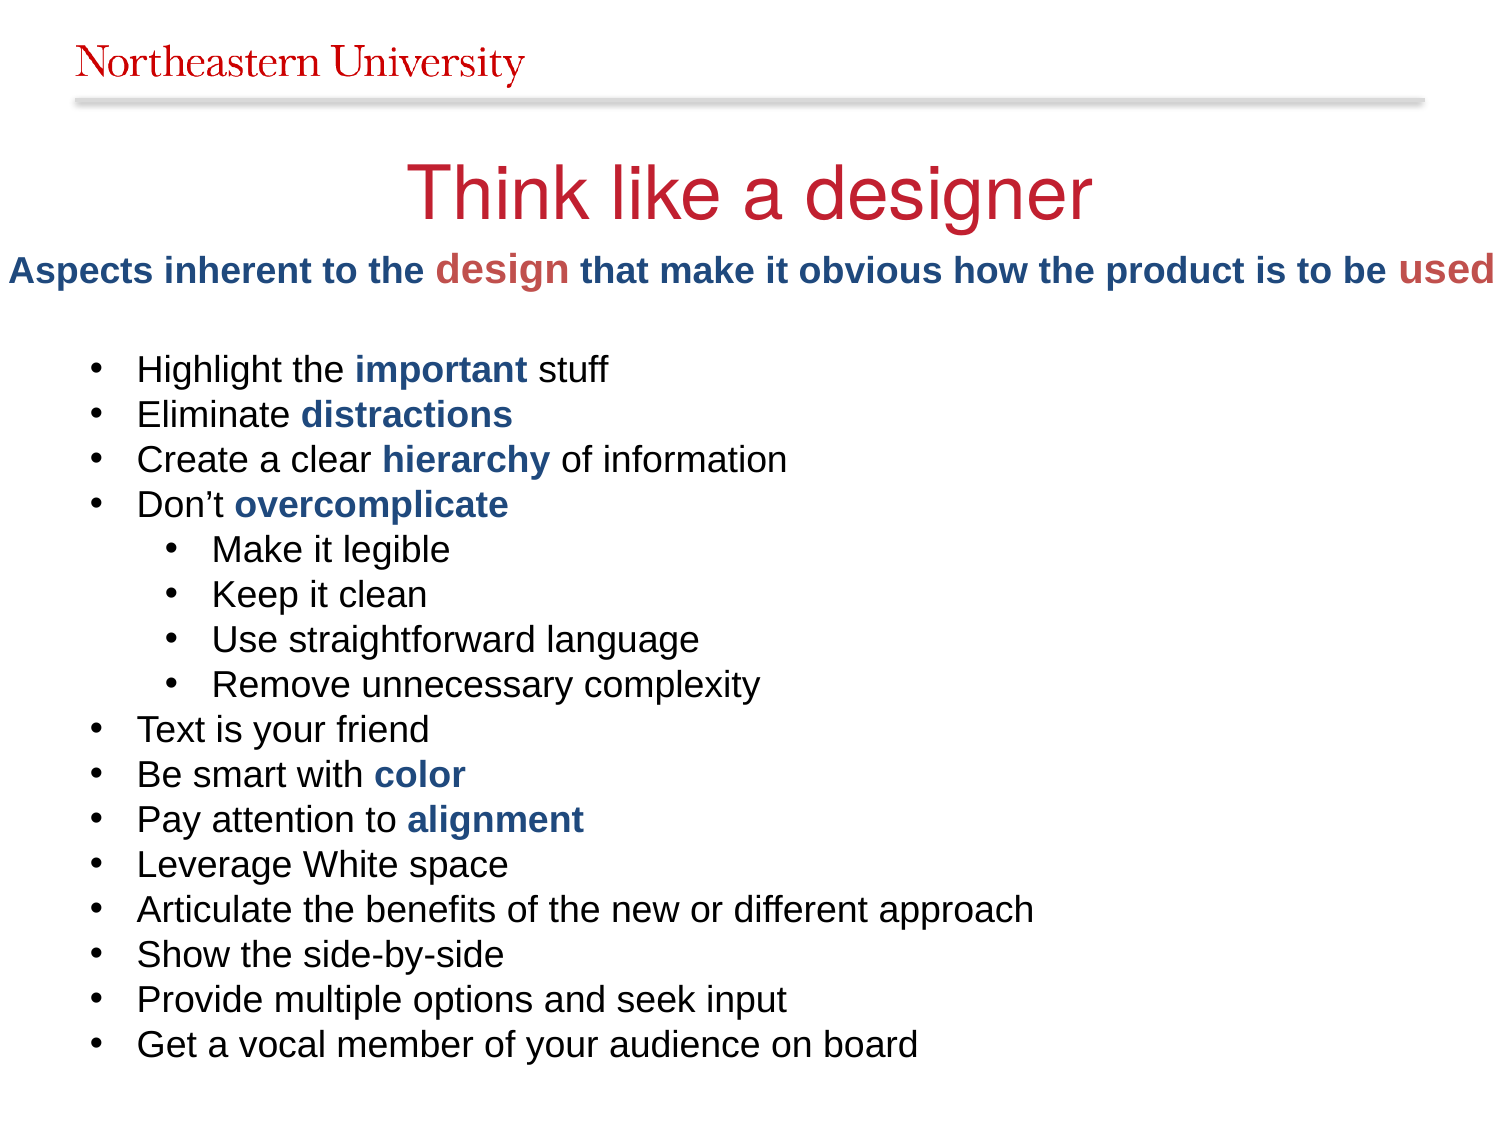

# Think like a designer
Aspects inherent to the design that make it obvious how the product is to be used
Highlight the important stuff
Eliminate distractions
Create a clear hierarchy of information
Don’t overcomplicate
Make it legible
Keep it clean
Use straightforward language
Remove unnecessary complexity
Text is your friend
Be smart with color
Pay attention to alignment
Leverage White space
Articulate the benefits of the new or different approach
Show the side‐by‐side
Provide multiple options and seek input
Get a vocal member of your audience on board